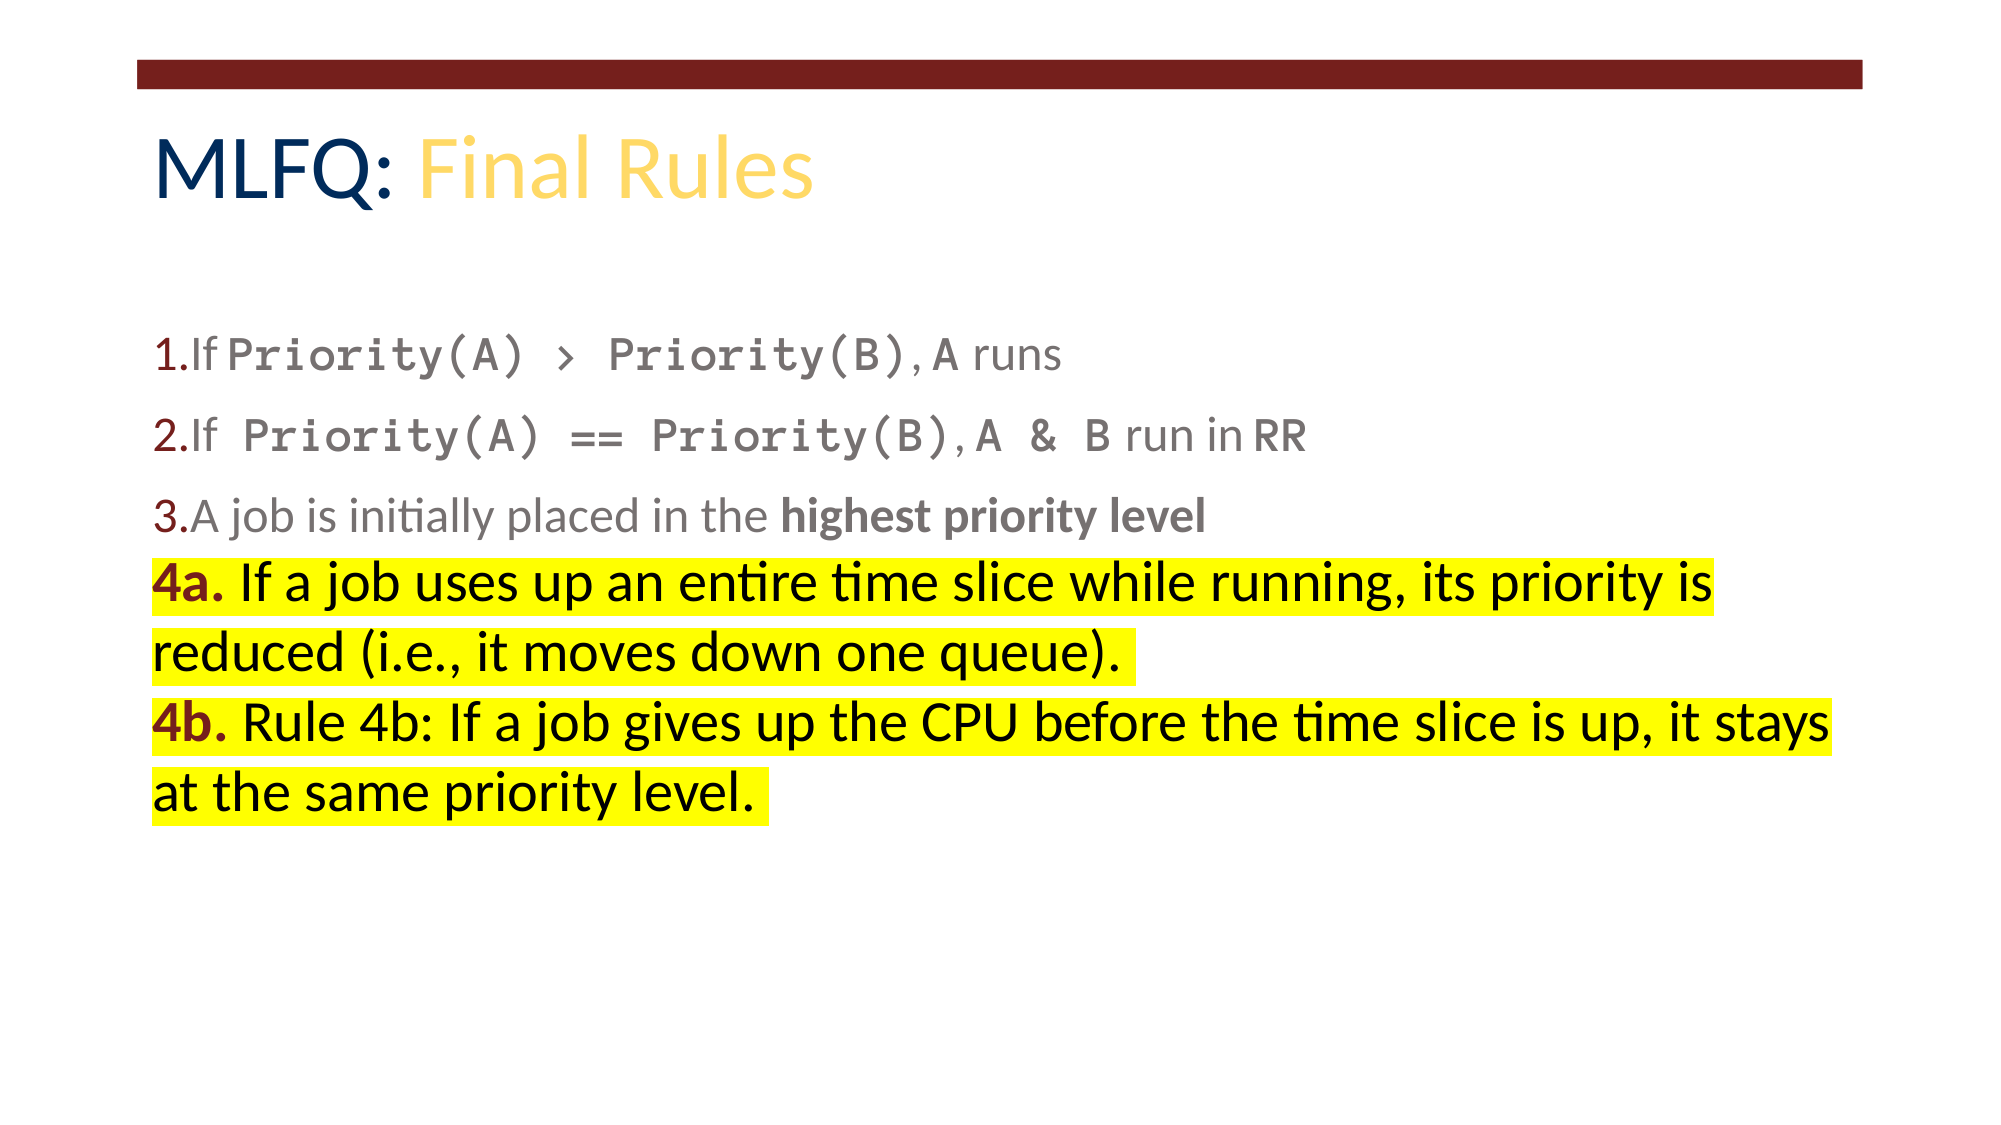

# MLFQ: Final Rules

If Priority(A) > Priority(B), A runs
If Priority(A) == Priority(B), A & B run in RR
A job is initially placed in the highest priority level
4a. If a job uses up an entire time slice while running, its priority is reduced (i.e., it moves down one queue).
4b. Rule 4b: If a job gives up the CPU before the time slice is up, it stays at the same priority level.